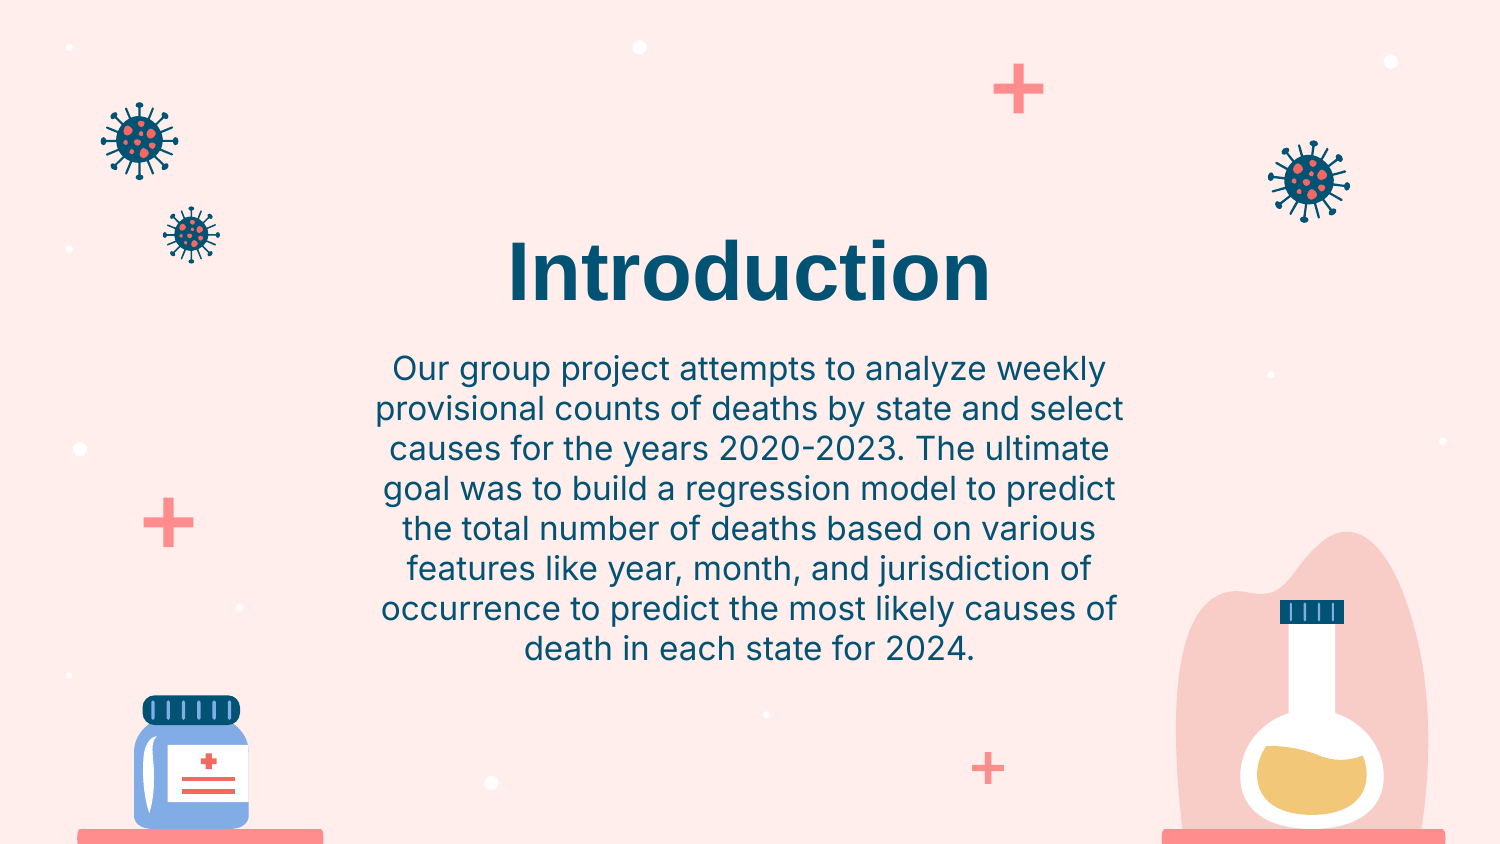

# Introduction

Our group project attempts to analyze weekly provisional counts of deaths by state and select causes for the years 2020-2023. The ultimate goal was to build a regression model to predict the total number of deaths based on various features like year, month, and jurisdiction of occurrence to predict the most likely causes of death in each state for 2024.